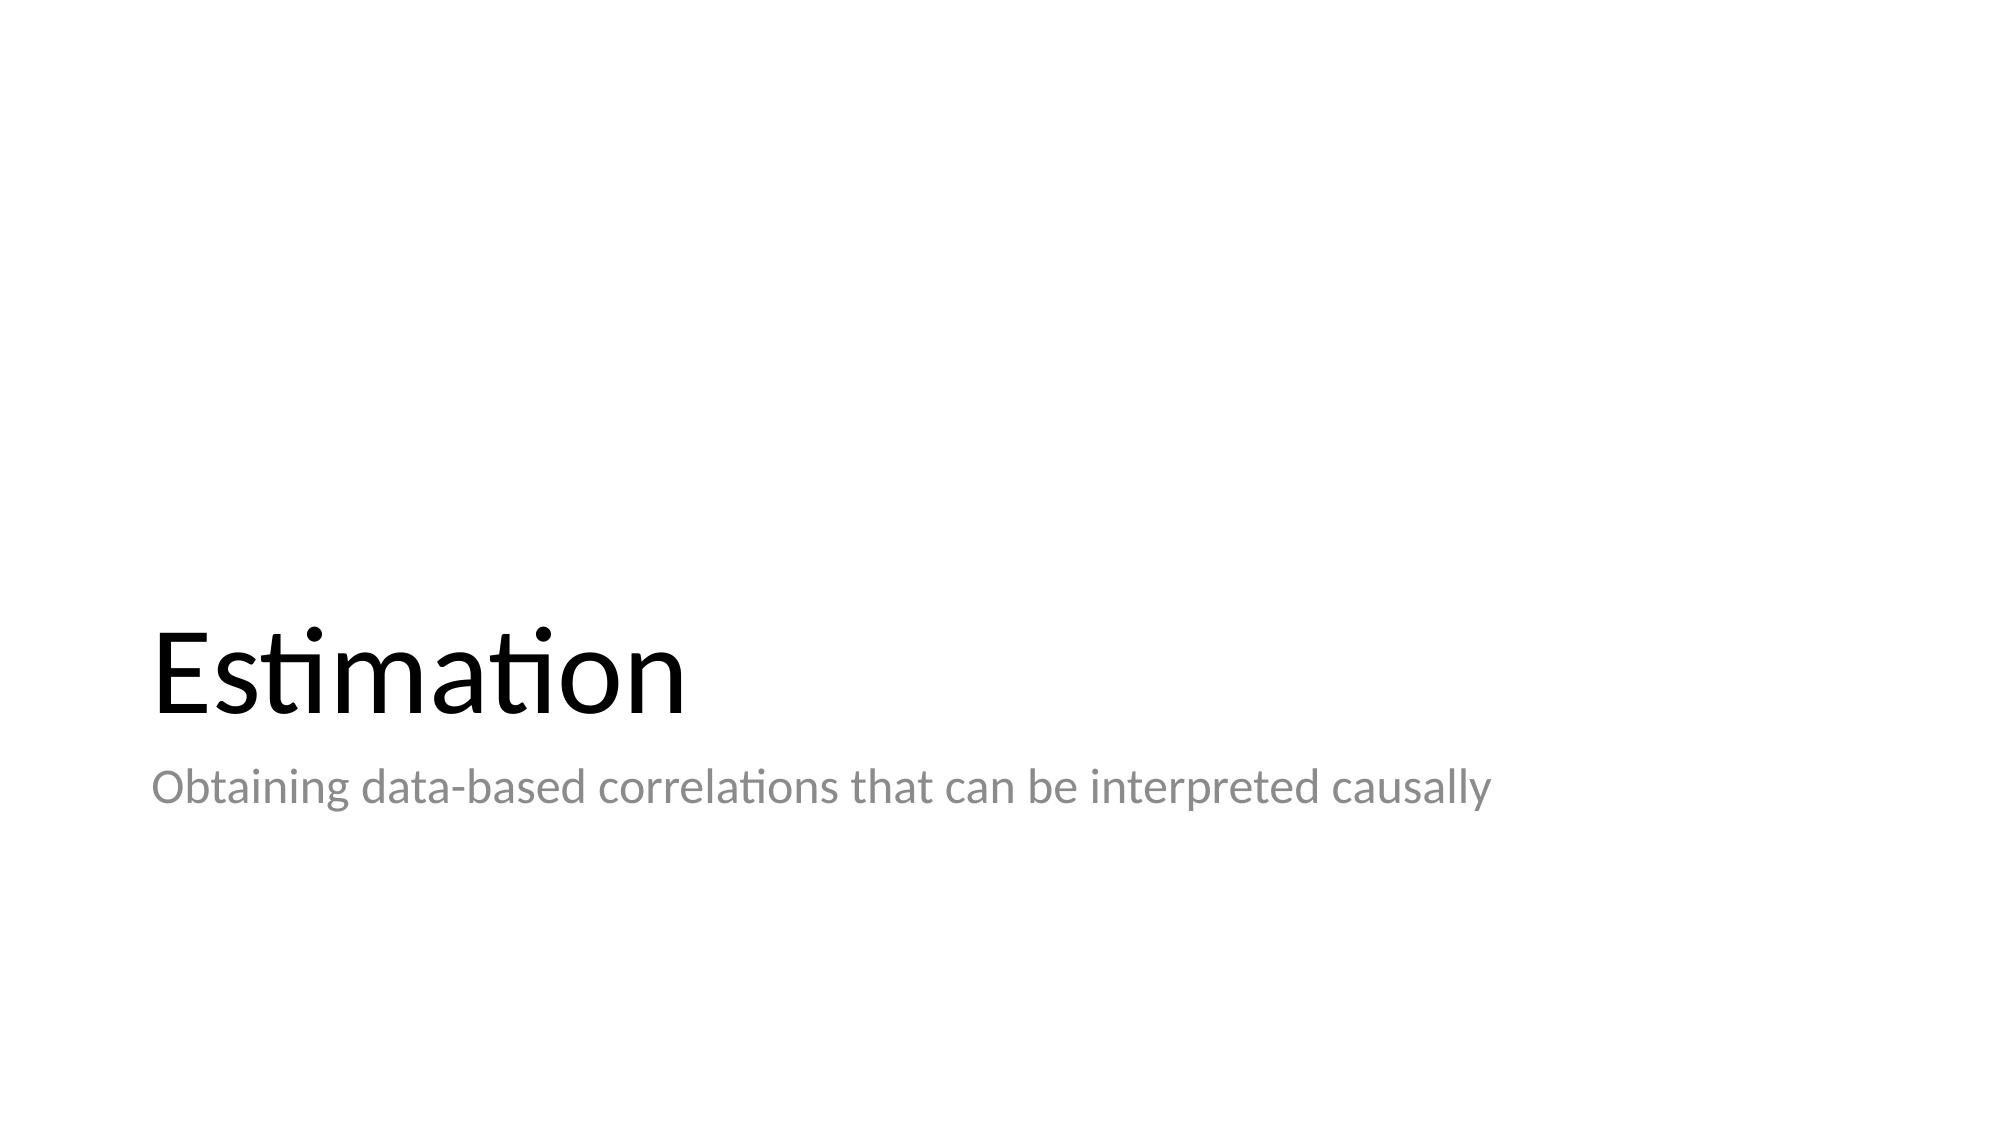

# Estimation
Obtaining data-based correlations that can be interpreted causally